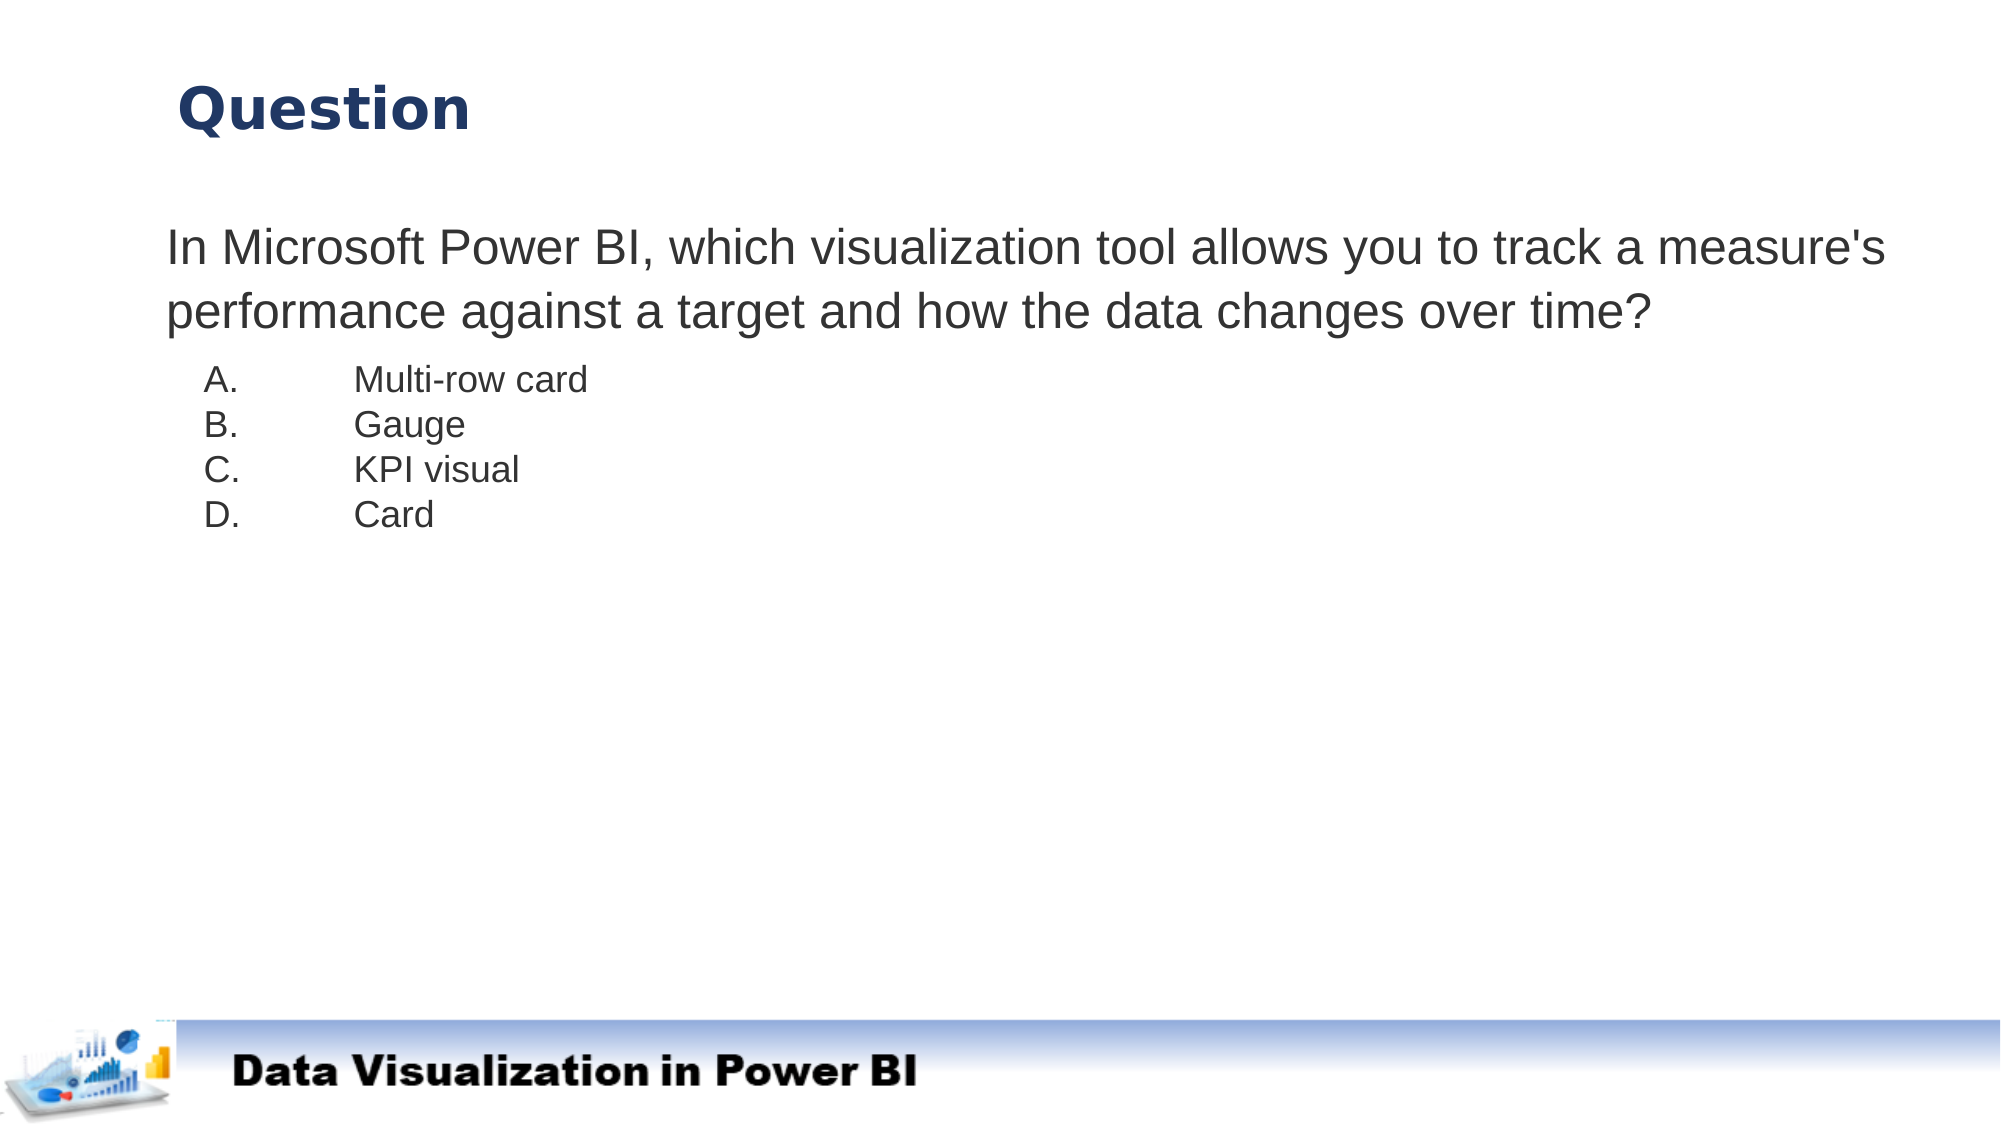

Question
In Microsoft Power BI, which visualization tool allows you to track a measure's performance against a target and how the data changes over time?
A.	Multi-row card
B.	Gauge
C.	KPI visual
D.	Card